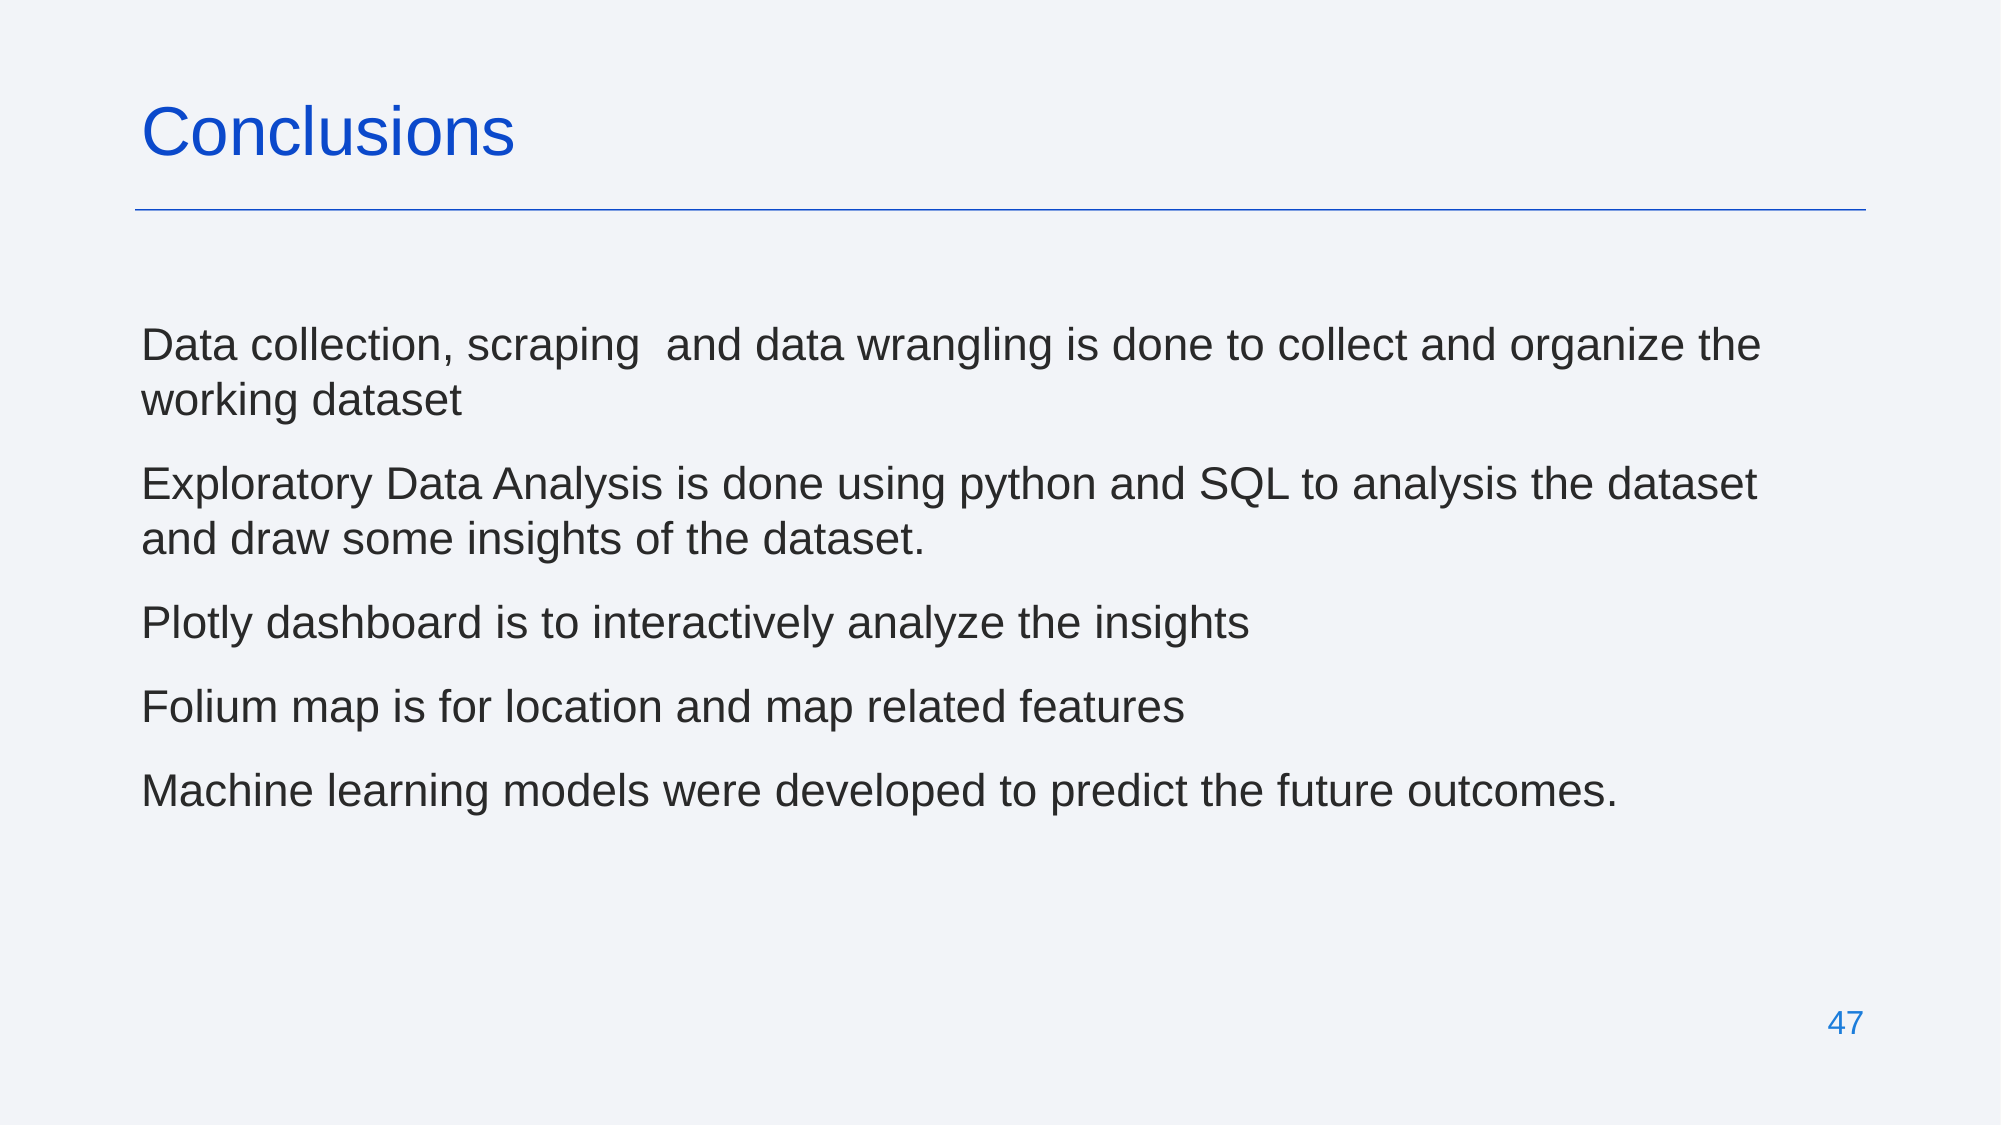

Conclusions
Data collection, scraping  and data wrangling is done to collect and organize the working dataset
Exploratory Data Analysis is done using python and SQL to analysis the dataset and draw some insights of the dataset.
Plotly dashboard is to interactively analyze the insights
Folium map is for location and map related features
Machine learning models were developed to predict the future outcomes.
47